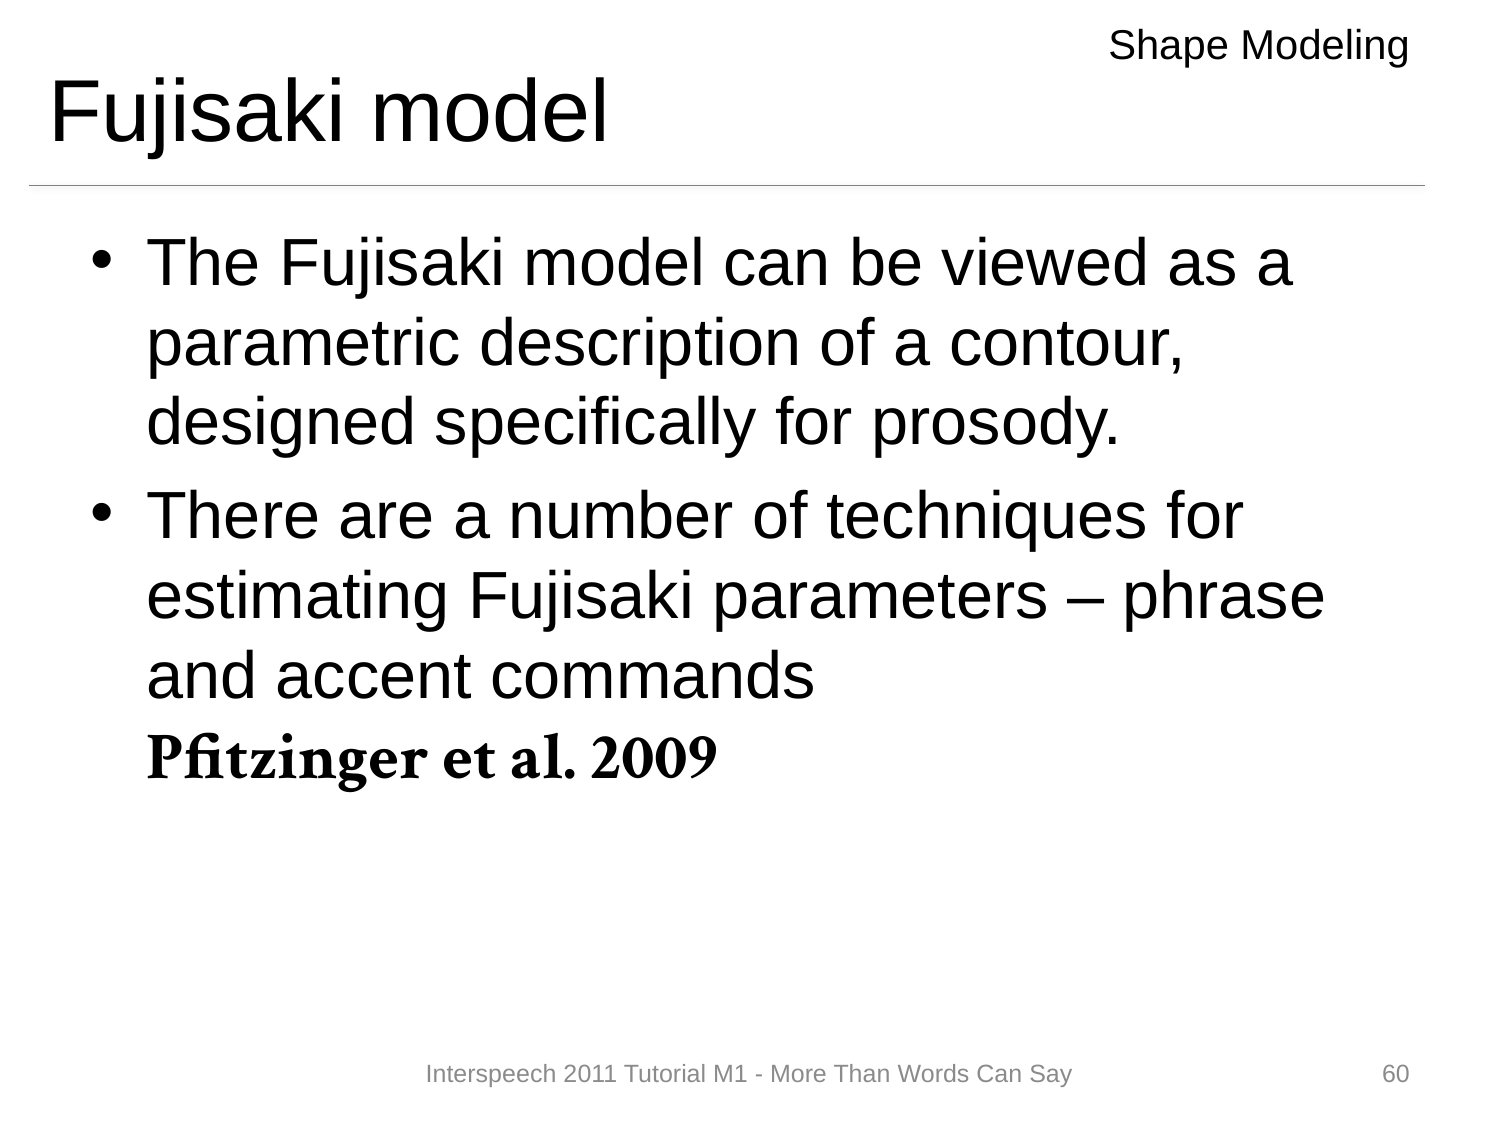

Shape Modeling
# Fujisaki model
The Fujisaki model can be viewed as a parametric description of a contour, designed specifically for prosody.
There are a number of techniques for estimating Fujisaki parameters – phrase and accent commands
Pfitzinger et al. 2009
Interspeech 2011 Tutorial M1 - More Than Words Can Say
60